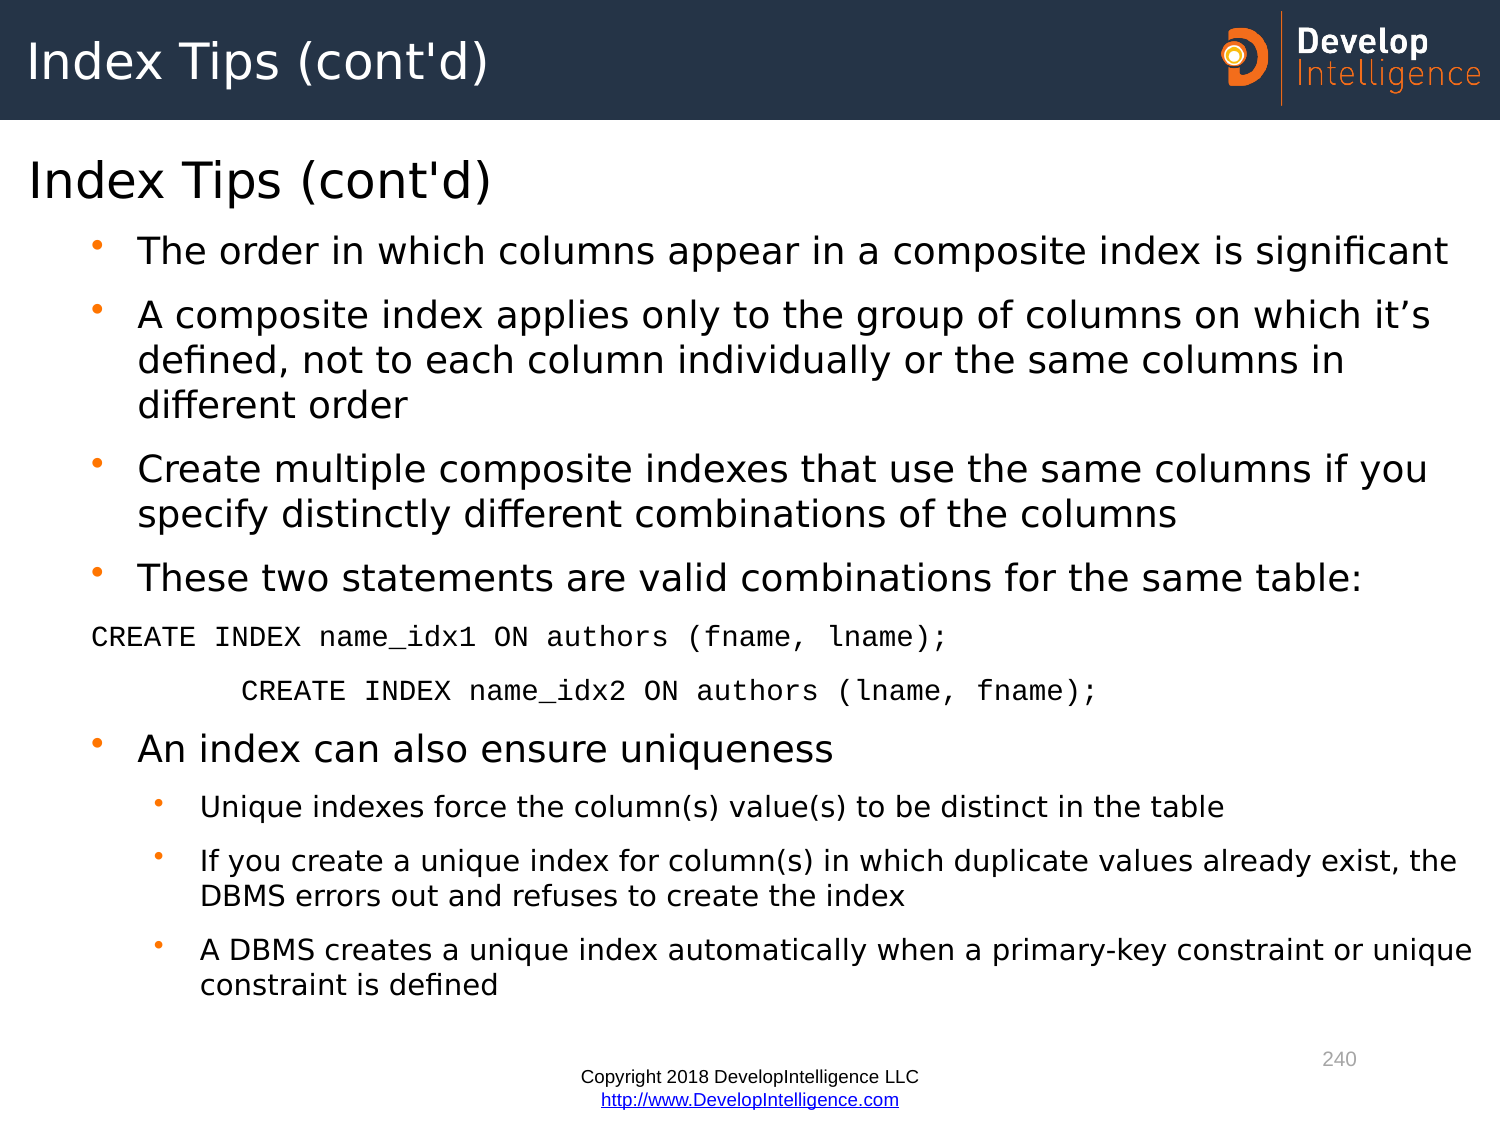

# Index Tips (cont'd)
Index Tips (cont'd)
The order in which columns appear in a composite index is significant
A composite index applies only to the group of columns on which it’s defined, not to each column individually or the same columns in different order
Create multiple composite indexes that use the same columns if you specify distinctly different combinations of the columns
These two statements are valid combinations for the same table:
CREATE INDEX name_idx1 ON authors (fname, lname);
	CREATE INDEX name_idx2 ON authors (lname, fname);
An index can also ensure uniqueness
Unique indexes force the column(s) value(s) to be distinct in the table
If you create a unique index for column(s) in which duplicate values already exist, the DBMS errors out and refuses to create the index
A DBMS creates a unique index automatically when a primary-key constraint or unique constraint is defined

240